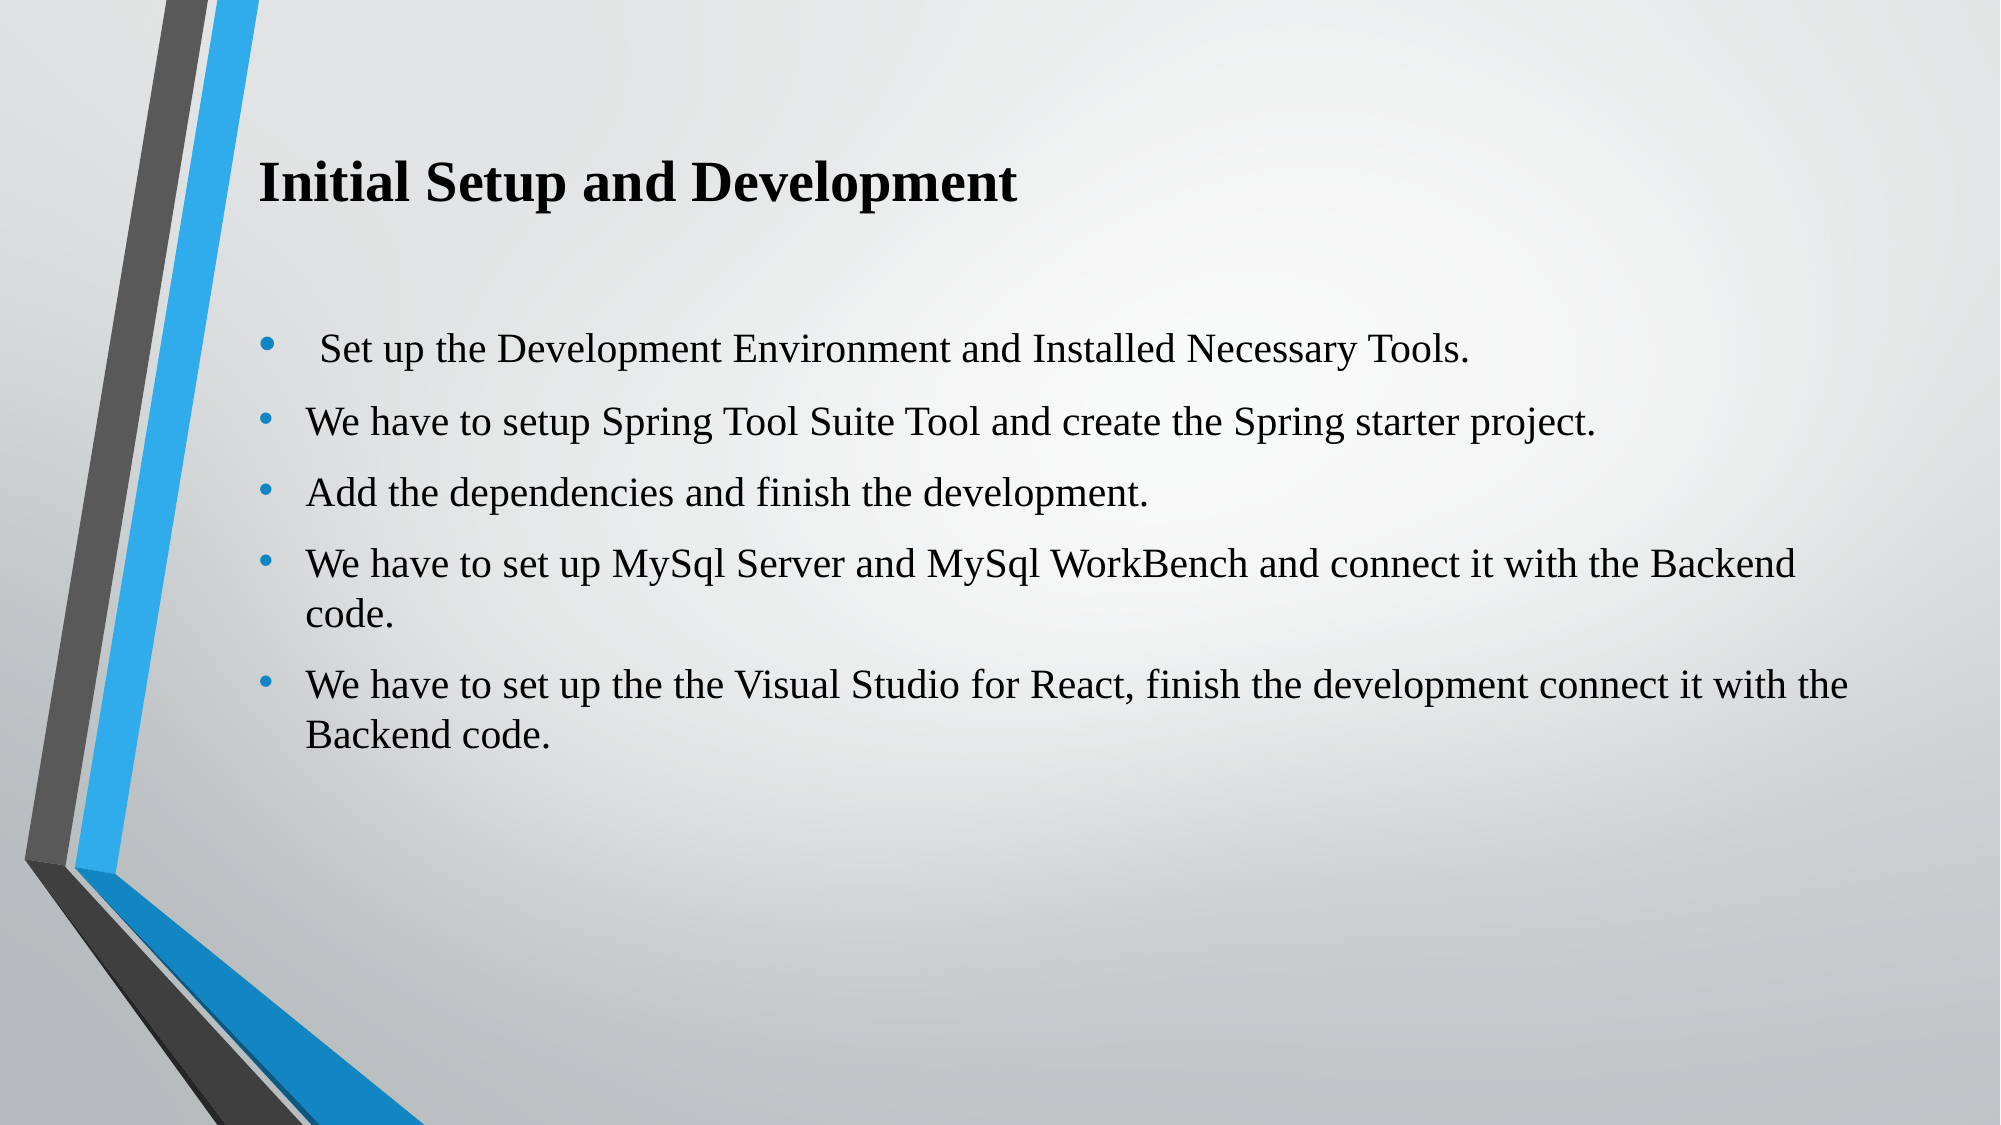

# Initial Setup and Development
 Set up the Development Environment and Installed Necessary Tools.
We have to setup Spring Tool Suite Tool and create the Spring starter project.
Add the dependencies and finish the development.
We have to set up MySql Server and MySql WorkBench and connect it with the Backend code.
We have to set up the the Visual Studio for React, finish the development connect it with the Backend code.